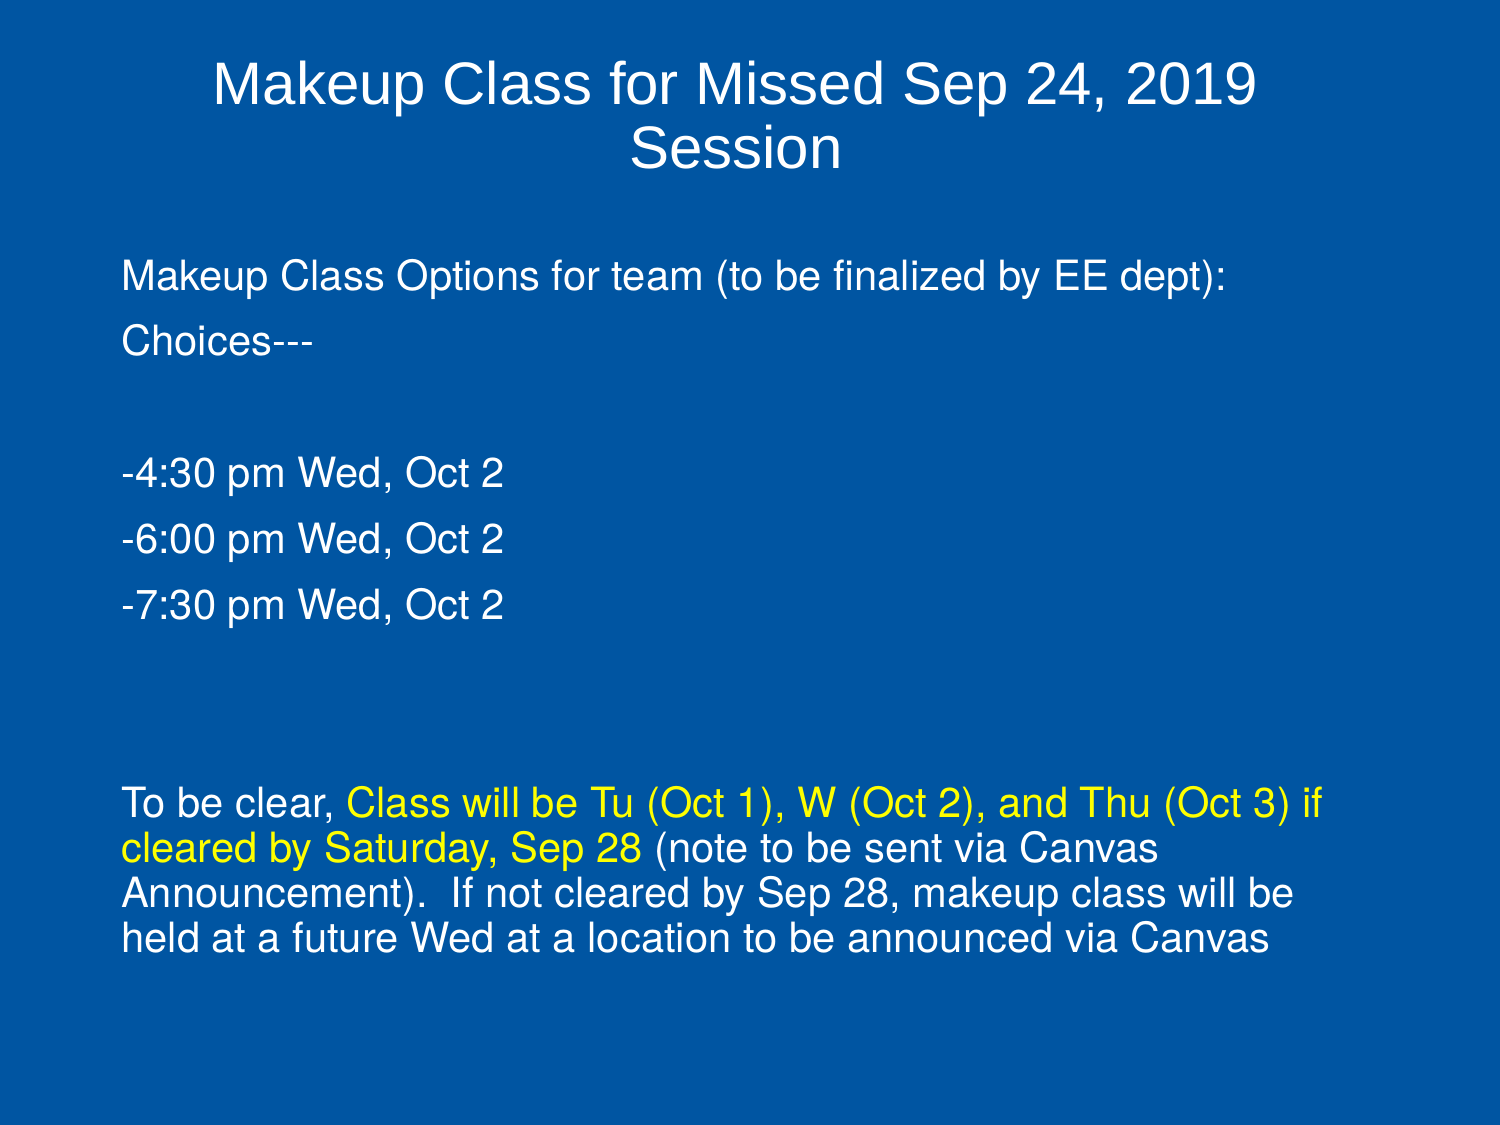

# Makeup Class for Missed Sep 24, 2019 Session
Makeup Class Options for team (to be finalized by EE dept):
Choices---

-4:30 pm Wed, Oct 2
-6:00 pm Wed, Oct 2
-7:30 pm Wed, Oct 2

To be clear, Class will be Tu (Oct 1), W (Oct 2), and Thu (Oct 3) if cleared by Saturday, Sep 28 (note to be sent via Canvas Announcement).  If not cleared by Sep 28, makeup class will be held at a future Wed at a location to be announced via Canvas